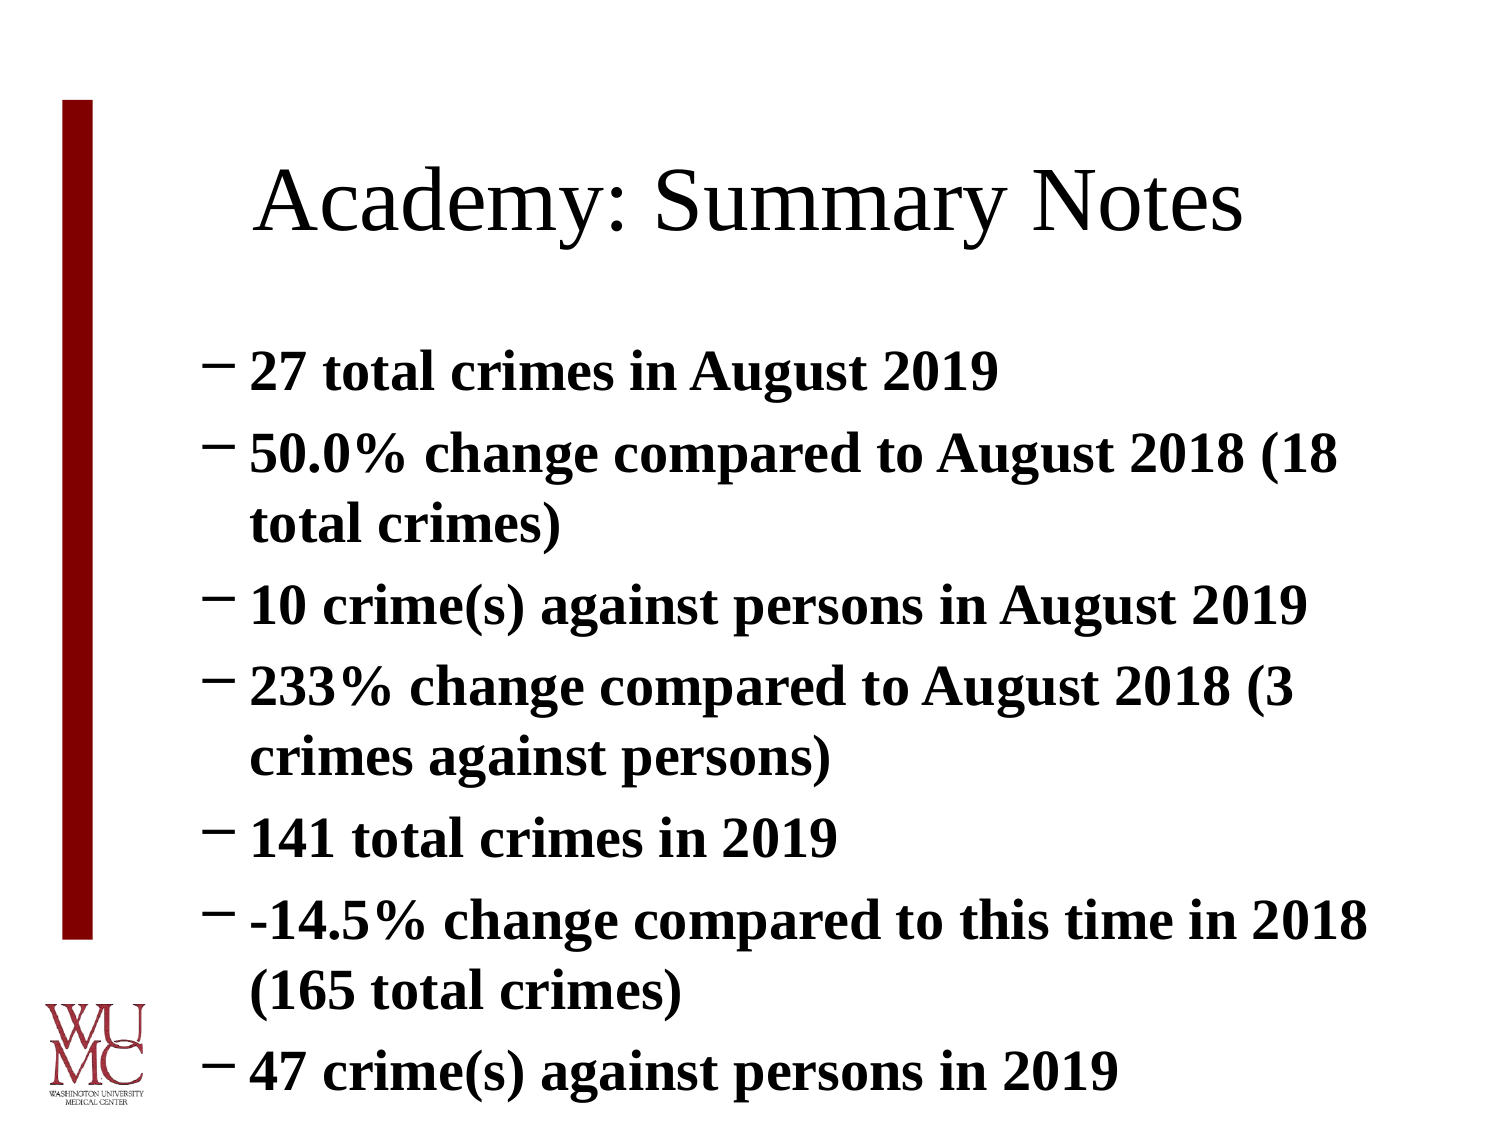

# Academy: Summary Notes
27 total crimes in August 2019
50.0% change compared to August 2018 (18 total crimes)
10 crime(s) against persons in August 2019
233% change compared to August 2018 (3 crimes against persons)
141 total crimes in 2019
-14.5% change compared to this time in 2018 (165 total crimes)
47 crime(s) against persons in 2019
2.17% change compared to this time in 2018 (46 crimes against persons)